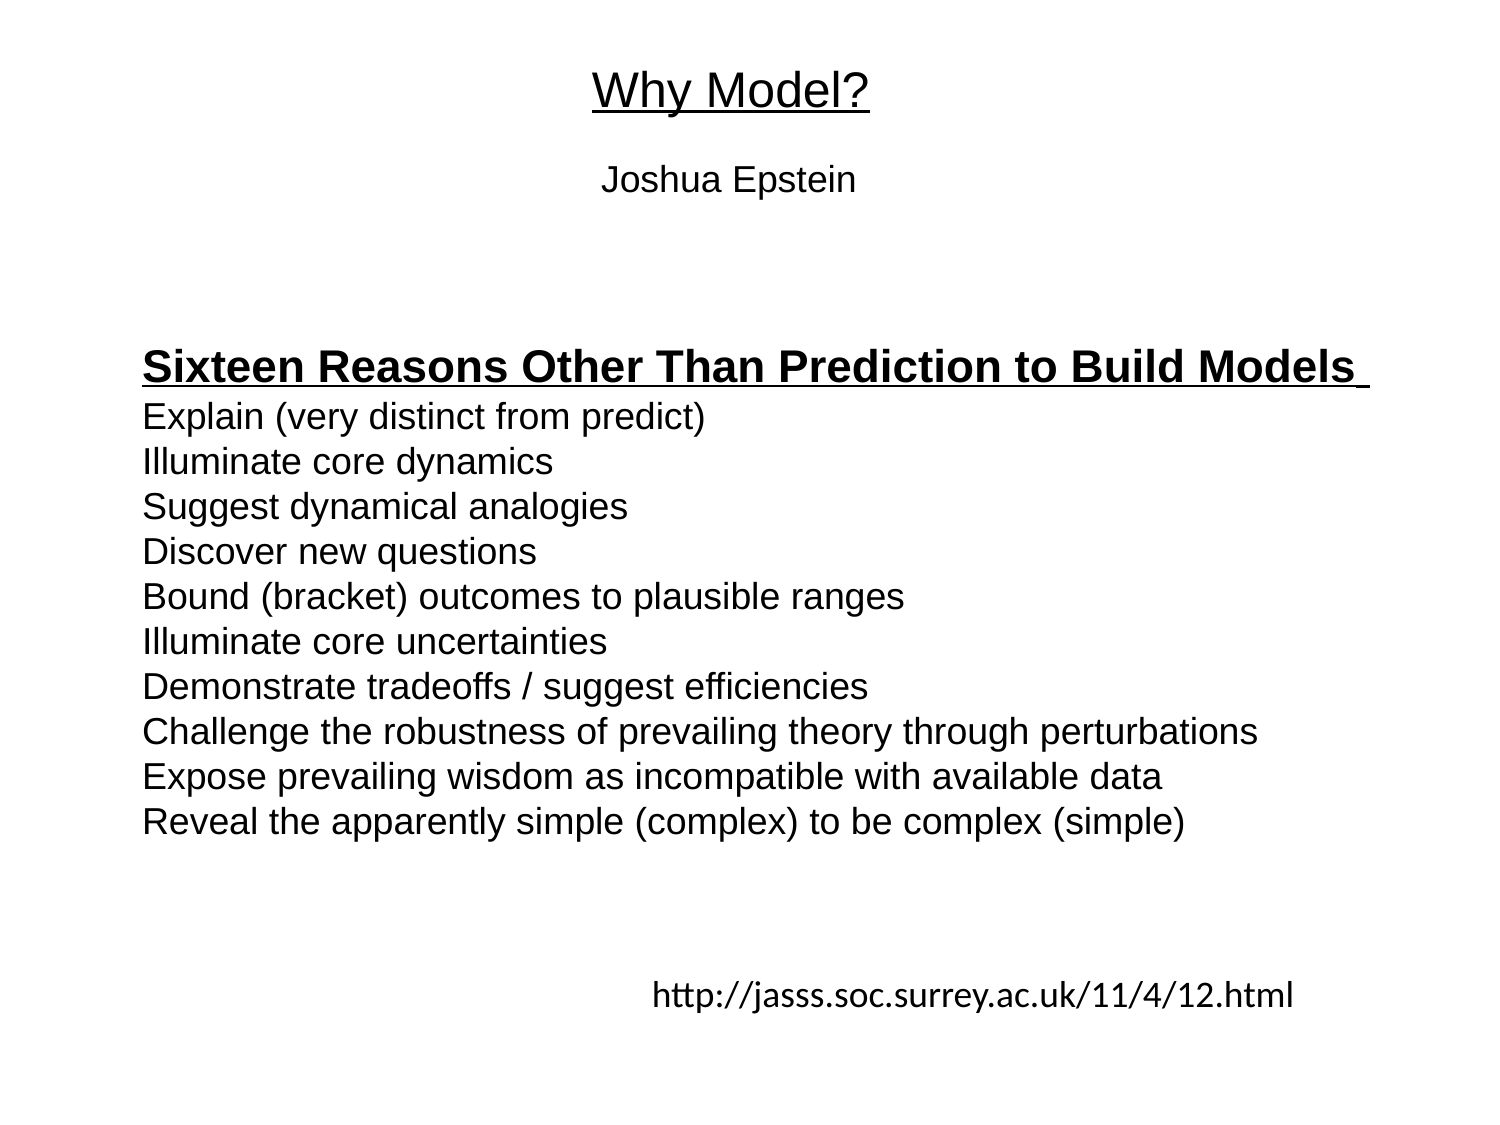

Why Model?
Joshua Epstein
Sixteen Reasons Other Than Prediction to Build Models
Explain (very distinct from predict)
Illuminate core dynamics
Suggest dynamical analogies
Discover new questions
Bound (bracket) outcomes to plausible ranges
Illuminate core uncertainties
Demonstrate tradeoffs / suggest efficiencies
Challenge the robustness of prevailing theory through perturbations
Expose prevailing wisdom as incompatible with available data
Reveal the apparently simple (complex) to be complex (simple)

http://jasss.soc.surrey.ac.uk/11/4/12.html